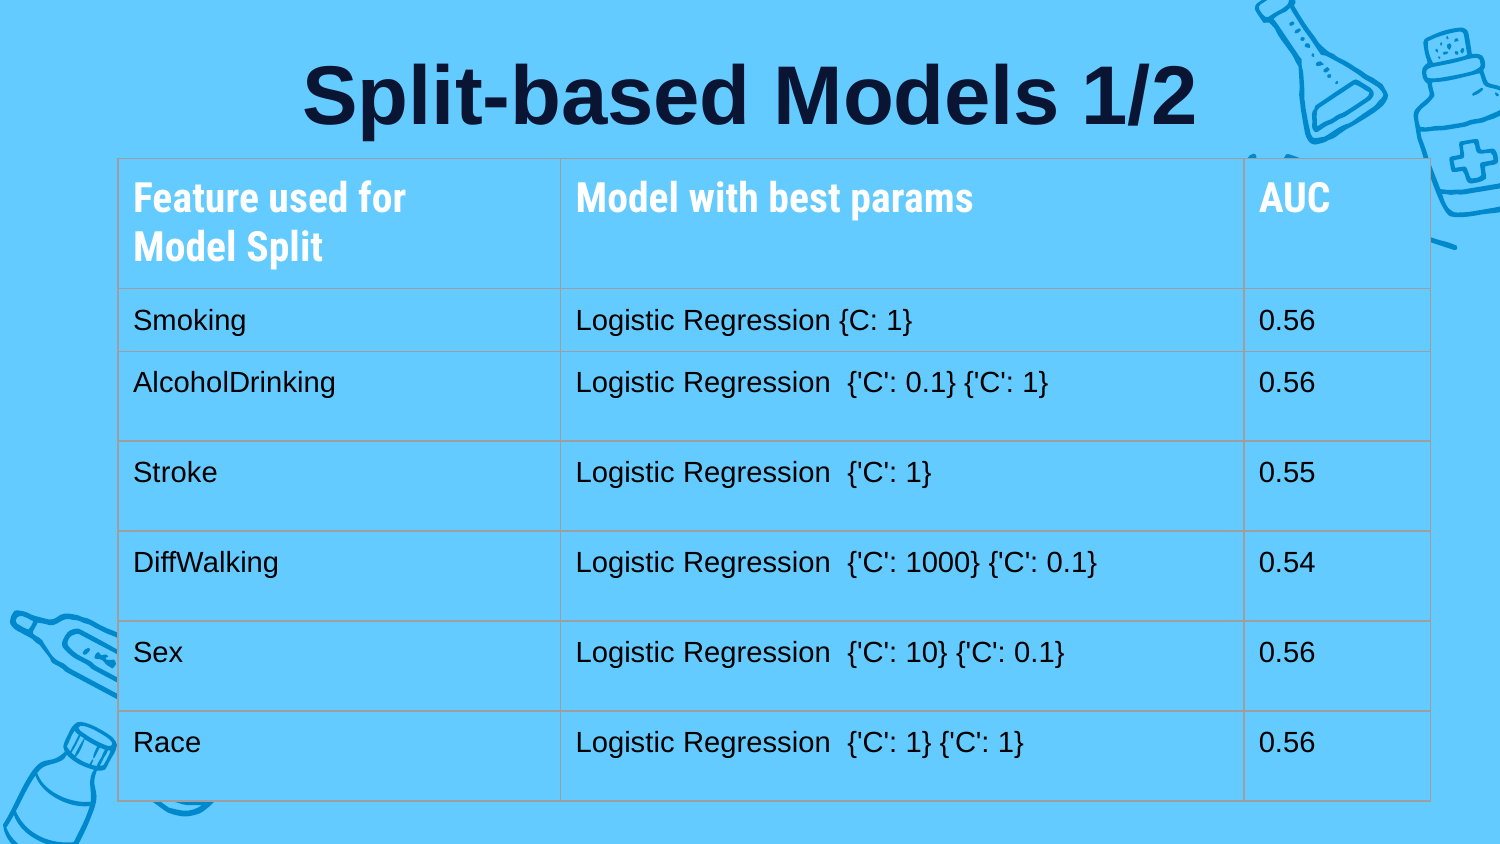

# Split-based Models 1/2
| Feature used for Model Split | Model with best params | AUC |
| --- | --- | --- |
| Smoking | Logistic Regression {C: 1} | 0.56 |
| AlcoholDrinking | Logistic Regression {'C': 0.1} {'C': 1} | 0.56 |
| Stroke | Logistic Regression {'C': 1} | 0.55 |
| DiffWalking | Logistic Regression {'C': 1000} {'C': 0.1} | 0.54 |
| Sex | Logistic Regression {'C': 10} {'C': 0.1} | 0.56 |
| Race | Logistic Regression {'C': 1} {'C': 1} | 0.56 |